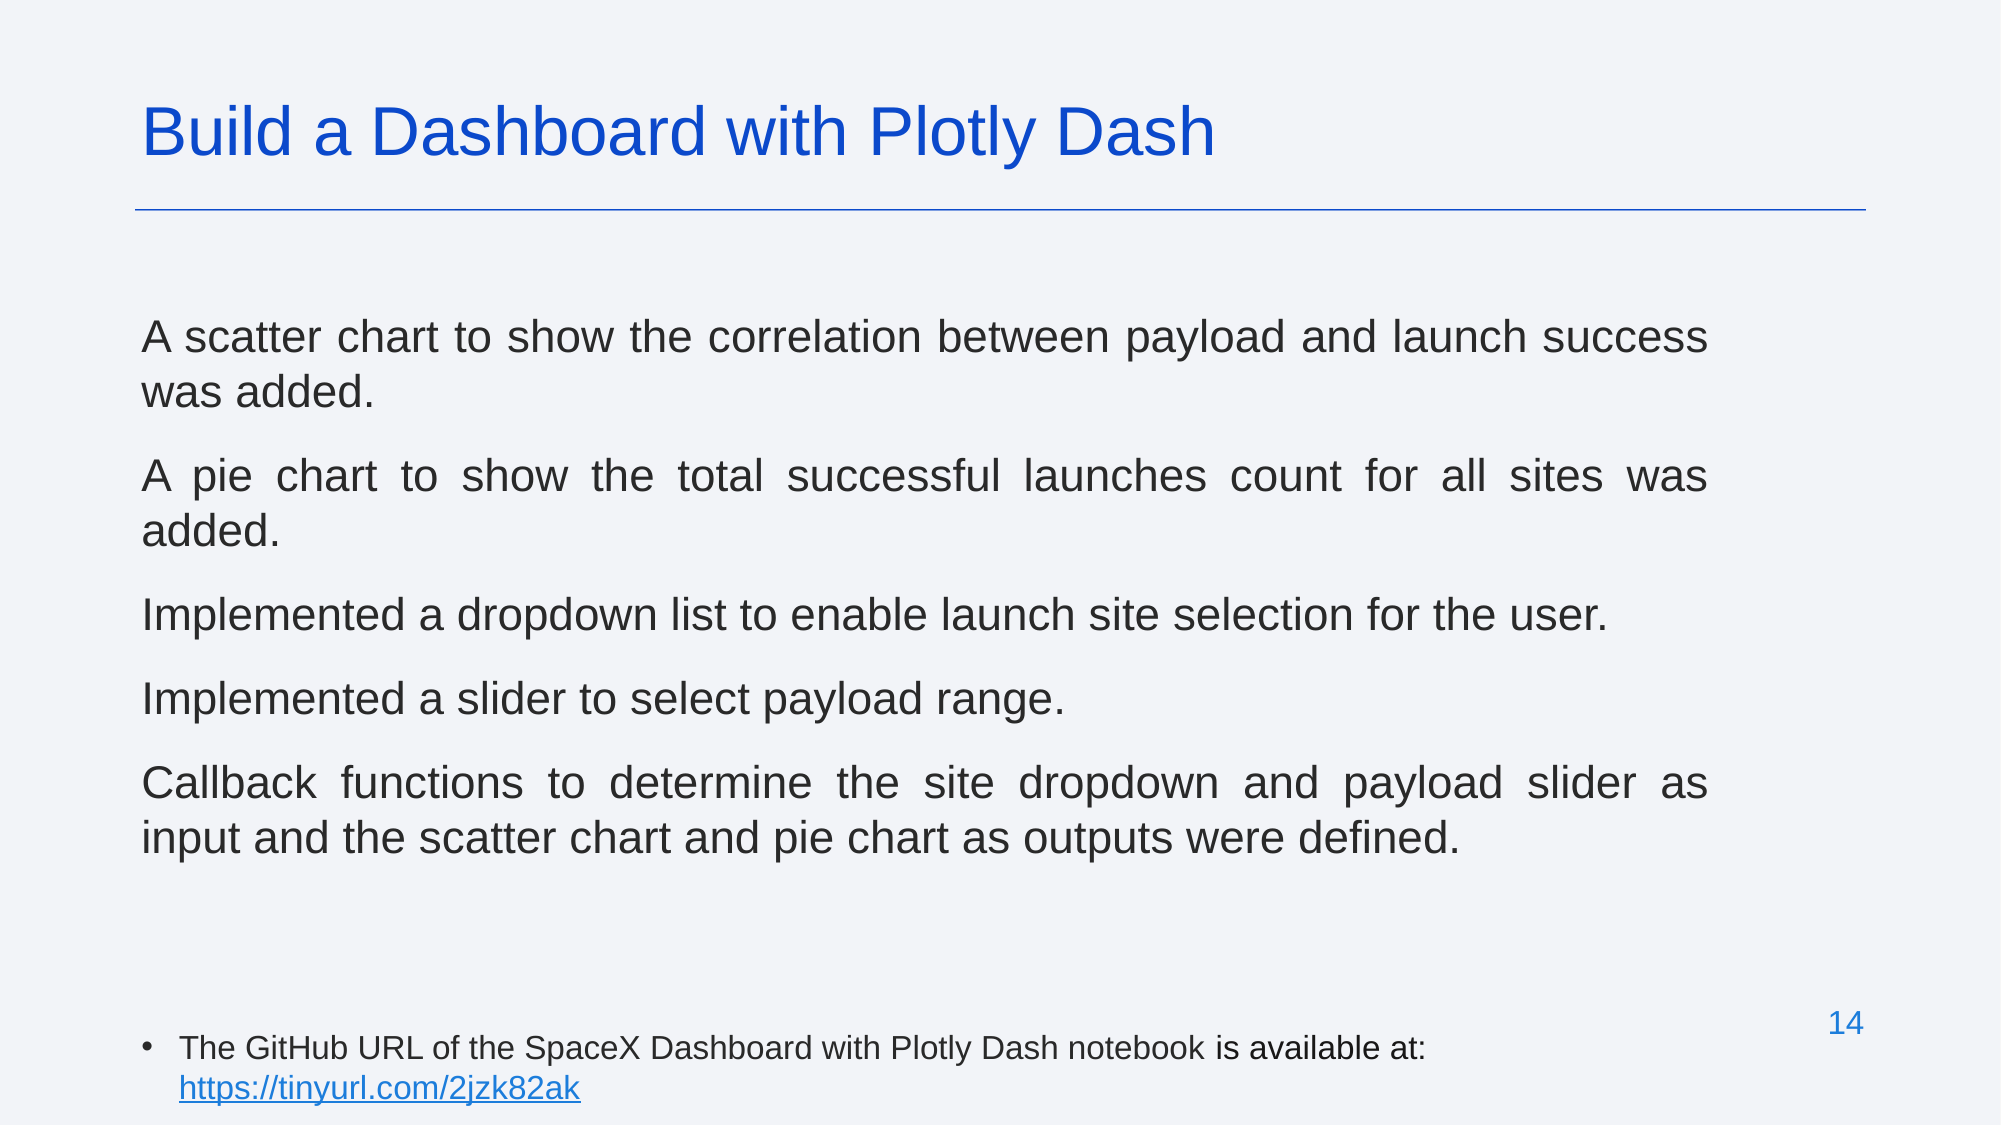

Build a Dashboard with Plotly Dash
A scatter chart to show the correlation between payload and launch success was added.
A pie chart to show the total successful launches count for all sites was added.
Implemented a dropdown list to enable launch site selection for the user.
Implemented a slider to select payload range.
Callback functions to determine the site dropdown and payload slider as input and the scatter chart and pie chart as outputs were defined.

14
The GitHub URL of the SpaceX Dashboard with Plotly Dash notebook is available at: https://tinyurl.com/2jzk82ak